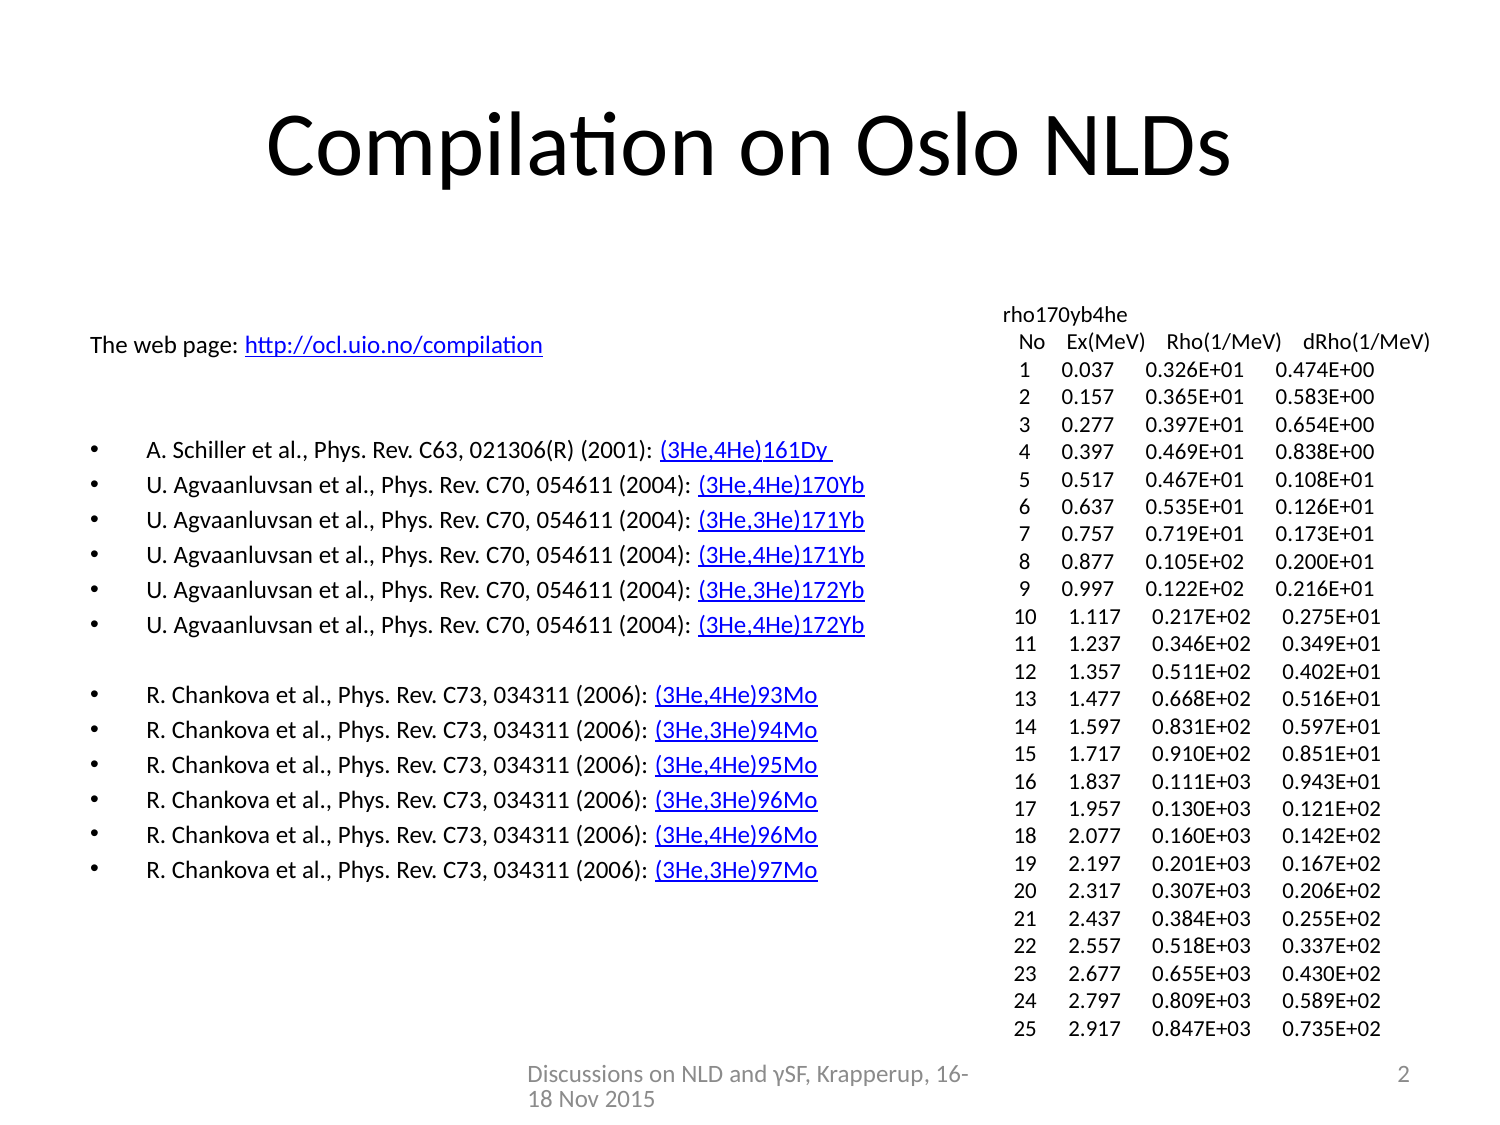

# Compilation on Oslo NLDs

The web page: http://ocl.uio.no/compilation

A. Schiller et al., Phys. Rev. C63, 021306(R) (2001): (3He,4He)161Dy
U. Agvaanluvsan et al., Phys. Rev. C70, 054611 (2004): (3He,4He)170Yb
U. Agvaanluvsan et al., Phys. Rev. C70, 054611 (2004): (3He,3He)171Yb
U. Agvaanluvsan et al., Phys. Rev. C70, 054611 (2004): (3He,4He)171Yb
U. Agvaanluvsan et al., Phys. Rev. C70, 054611 (2004): (3He,3He)172Yb
U. Agvaanluvsan et al., Phys. Rev. C70, 054611 (2004): (3He,4He)172Yb

R. Chankova et al., Phys. Rev. C73, 034311 (2006): (3He,4He)93Mo
R. Chankova et al., Phys. Rev. C73, 034311 (2006): (3He,3He)94Mo
R. Chankova et al., Phys. Rev. C73, 034311 (2006): (3He,4He)95Mo
R. Chankova et al., Phys. Rev. C73, 034311 (2006): (3He,3He)96Mo
R. Chankova et al., Phys. Rev. C73, 034311 (2006): (3He,4He)96Mo
R. Chankova et al., Phys. Rev. C73, 034311 (2006): (3He,3He)97Mo
rho170yb4he
   No    Ex(MeV)    Rho(1/MeV)    dRho(1/MeV)
   1      0.037      0.326E+01      0.474E+00
   2      0.157      0.365E+01      0.583E+00
   3      0.277      0.397E+01      0.654E+00
   4      0.397      0.469E+01      0.838E+00
   5      0.517      0.467E+01      0.108E+01
   6      0.637      0.535E+01      0.126E+01
   7      0.757      0.719E+01      0.173E+01
   8      0.877      0.105E+02      0.200E+01
   9      0.997      0.122E+02      0.216E+01
  10      1.117      0.217E+02      0.275E+01
  11      1.237      0.346E+02      0.349E+01
  12      1.357      0.511E+02      0.402E+01
  13      1.477      0.668E+02      0.516E+01
  14      1.597      0.831E+02      0.597E+01
  15      1.717      0.910E+02      0.851E+01
  16      1.837      0.111E+03      0.943E+01
  17      1.957      0.130E+03      0.121E+02
  18      2.077      0.160E+03      0.142E+02
  19      2.197      0.201E+03      0.167E+02
  20      2.317      0.307E+03      0.206E+02
  21      2.437      0.384E+03      0.255E+02
  22      2.557      0.518E+03      0.337E+02
  23      2.677      0.655E+03      0.430E+02
  24      2.797      0.809E+03      0.589E+02
  25      2.917      0.847E+03      0.735E+02
Discussions on NLD and γSF, Krapperup, 16-18 Nov 2015
2